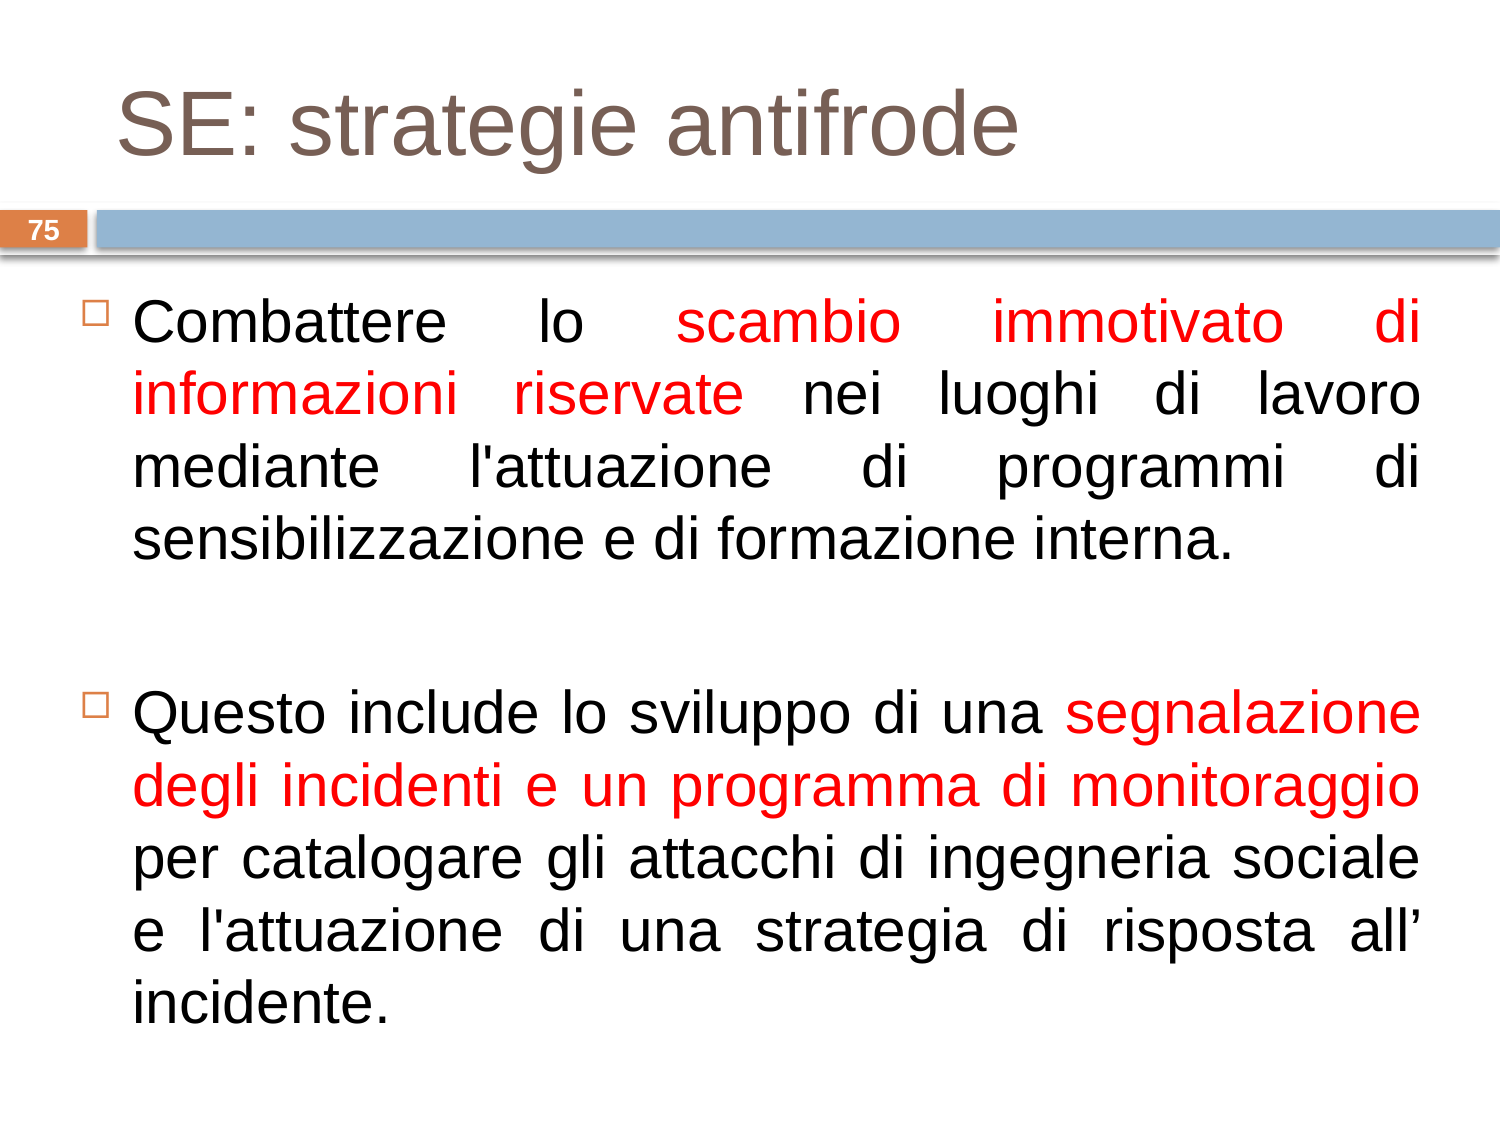

# SE: strategie antifrode
75
Combattere lo scambio immotivato di informazioni riservate nei luoghi di lavoro mediante l'attuazione di programmi di sensibilizzazione e di formazione interna.

Questo include lo sviluppo di una segnalazione degli incidenti e un programma di monitoraggio per catalogare gli attacchi di ingegneria sociale e l'attuazione di una strategia di risposta all’ incidente.